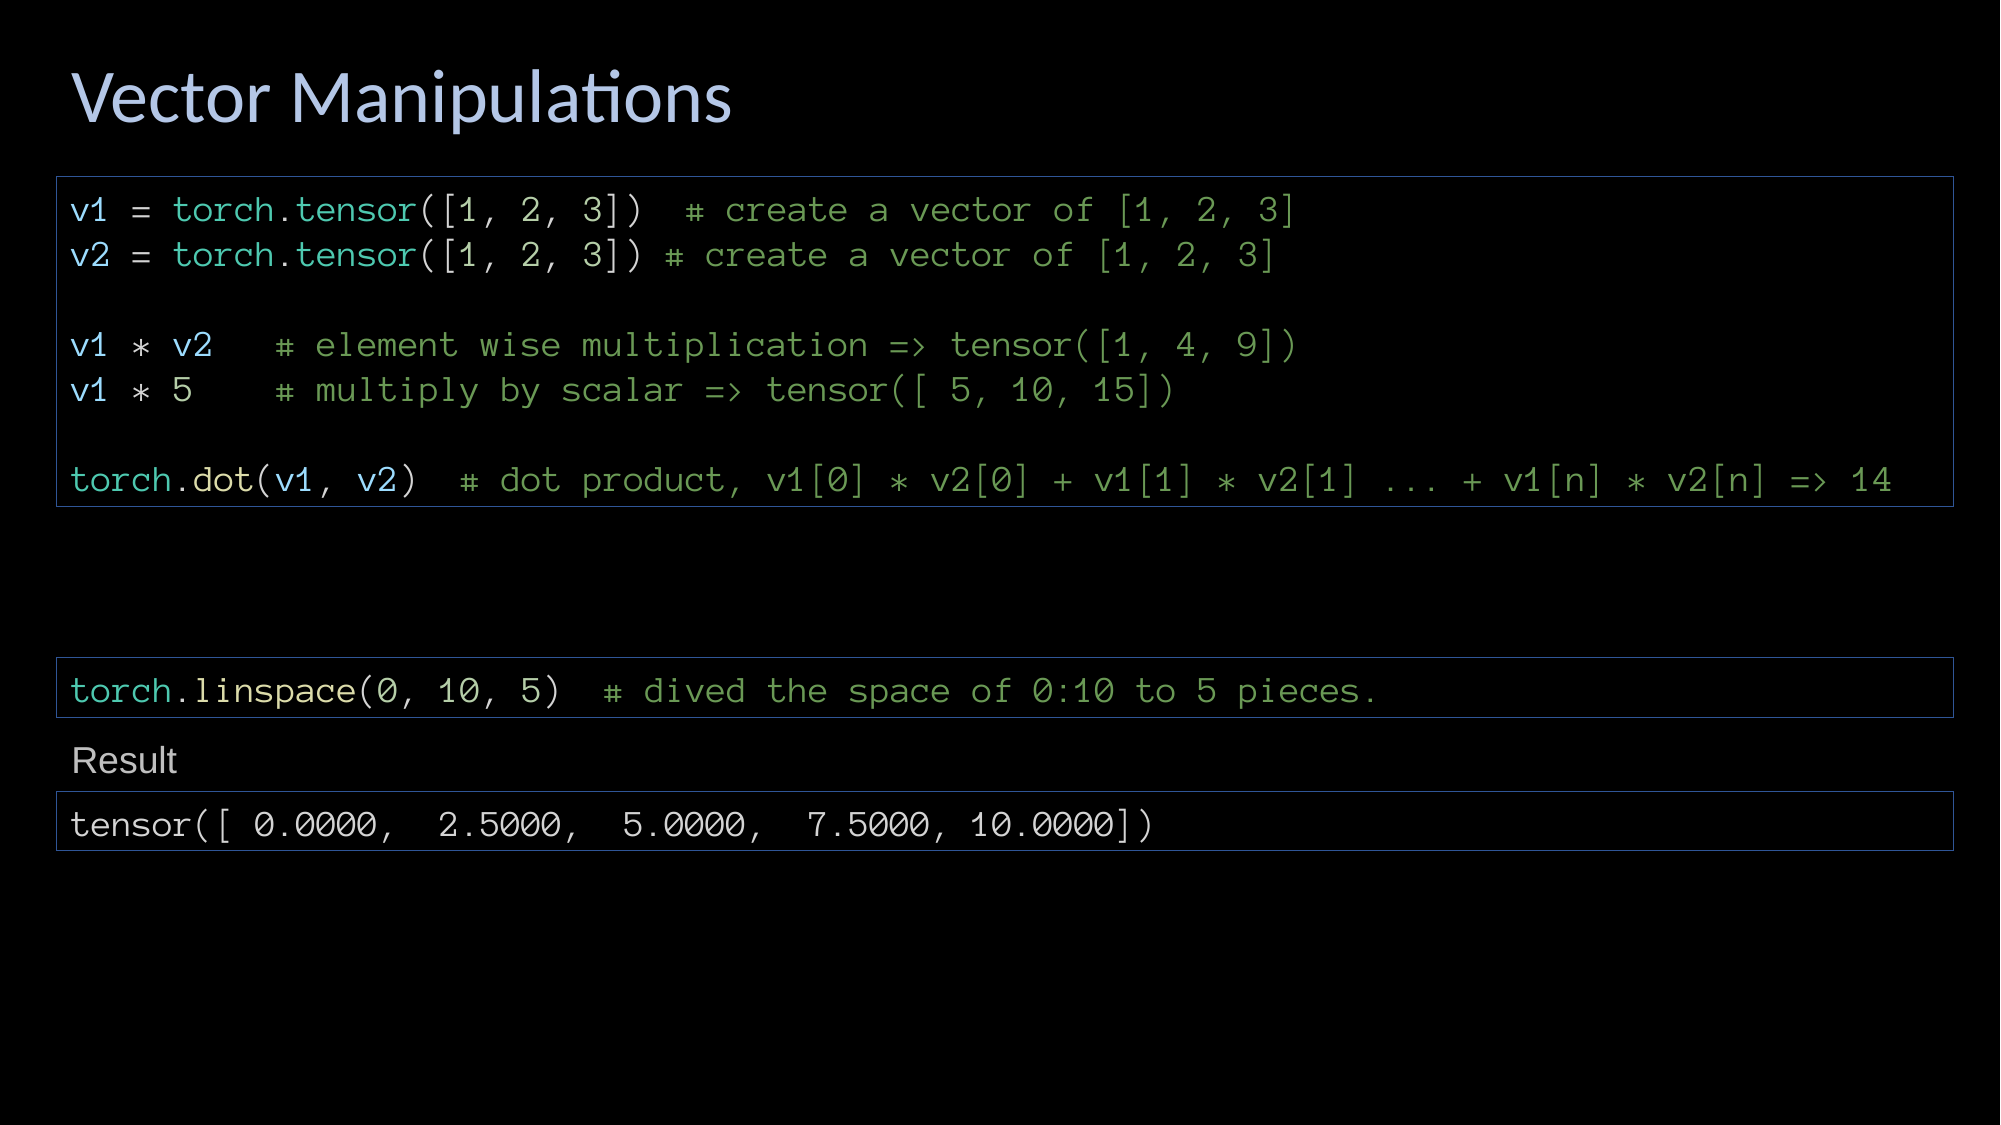

# Vector Manipulations
v1 = torch.tensor([1, 2, 3])  # create a vector of [1, 2, 3]
v2 = torch.tensor([1, 2, 3]) # create a vector of [1, 2, 3]
v1 * v2   # element wise multiplication => tensor([1, 4, 9])
v1 * 5    # multiply by scalar => tensor([ 5, 10, 15])

torch.dot(v1, v2)  # dot product, v1[0] * v2[0] + v1[1] * v2[1] ... + v1[n] * v2[n] => 14
torch.linspace(0, 10, 5)  # dived the space of 0:10 to 5 pieces.
Result
tensor([ 0.0000,  2.5000,  5.0000,  7.5000, 10.0000])